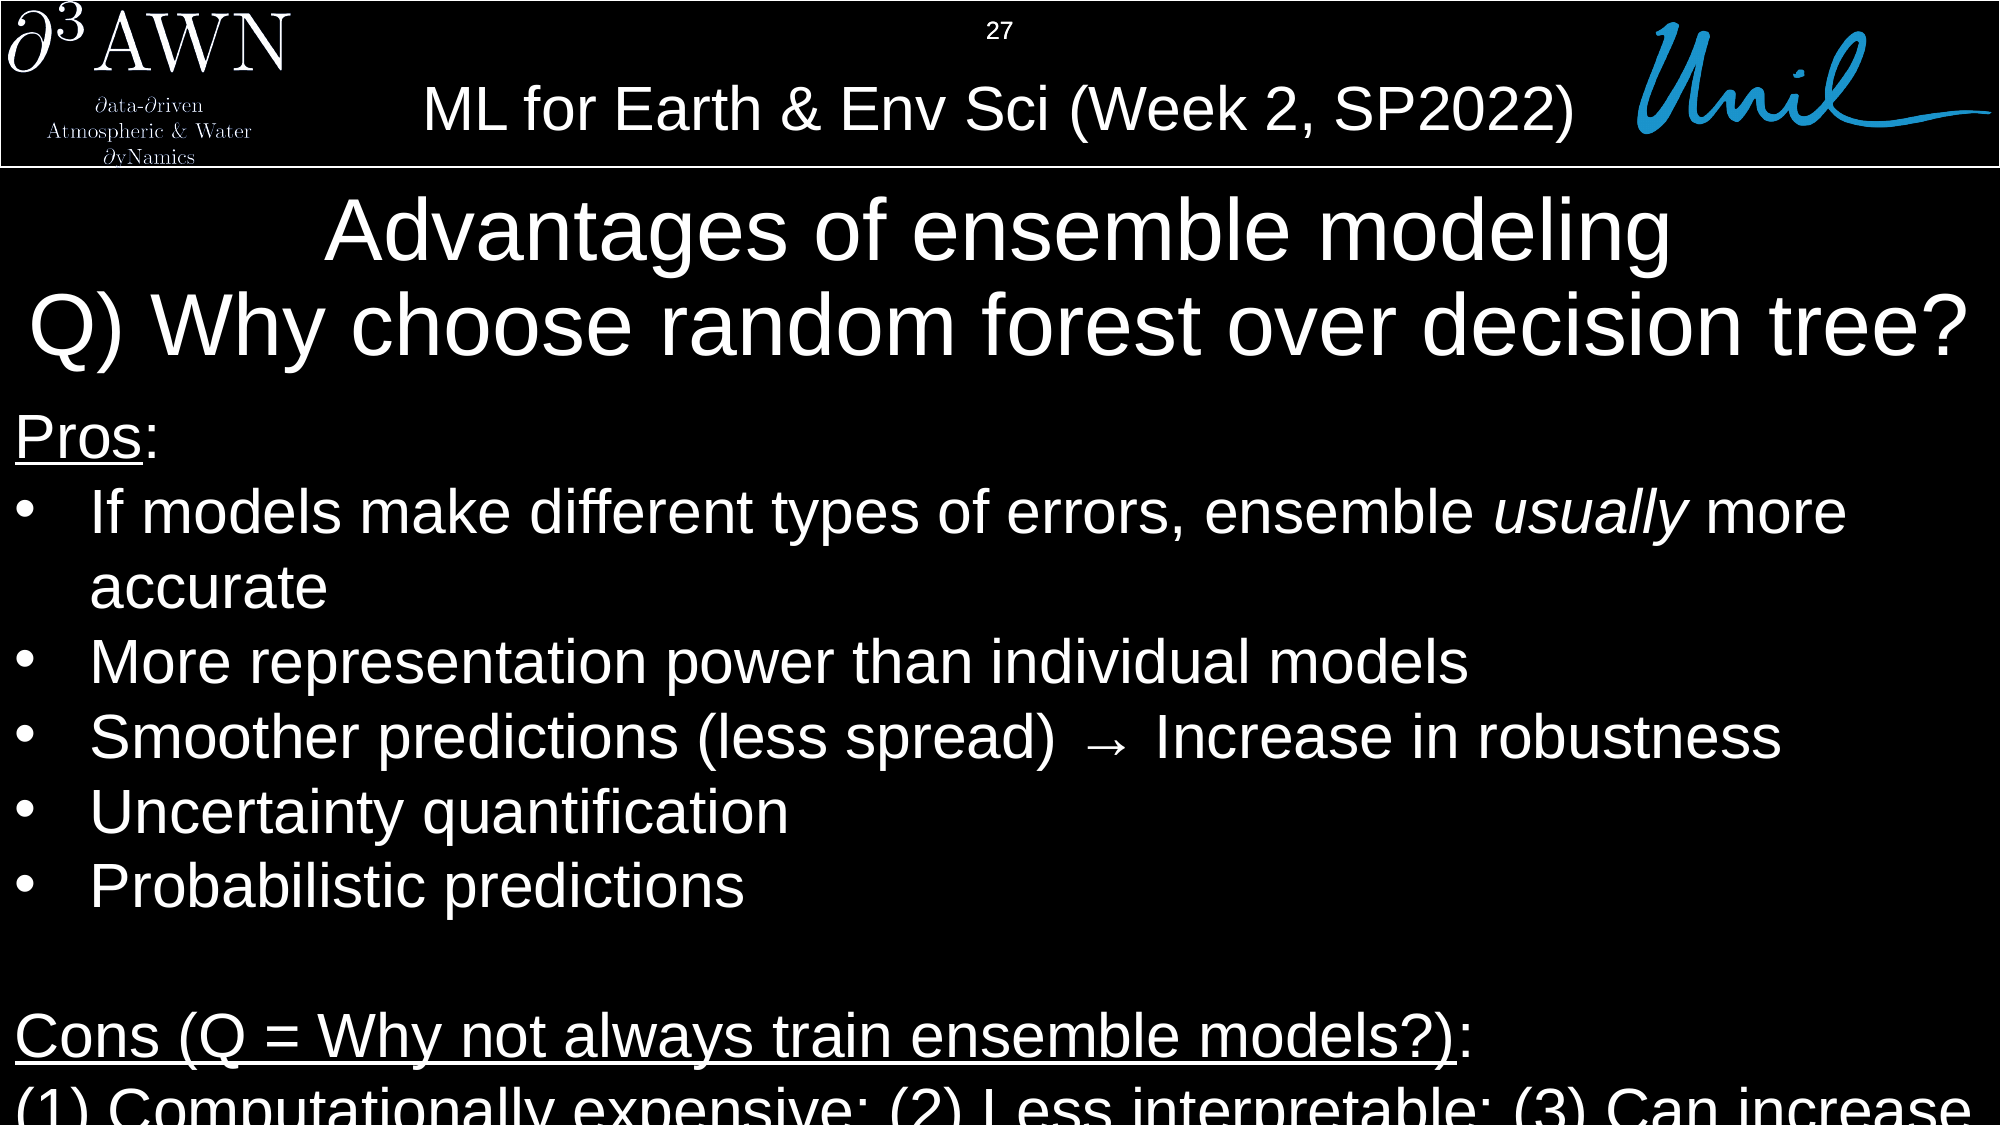

27
# Advantages of ensemble modeling Q) Why choose random forest over decision tree?
Pros:
If models make different types of errors, ensemble usually more accurate
More representation power than individual models
Smoother predictions (less spread) → Increase in robustness
Uncertainty quantification
Probabilistic predictions

Cons (Q = Why not always train ensemble models?):
(1) Computationally expensive; (2) Less interpretable; (3) Can increase bias